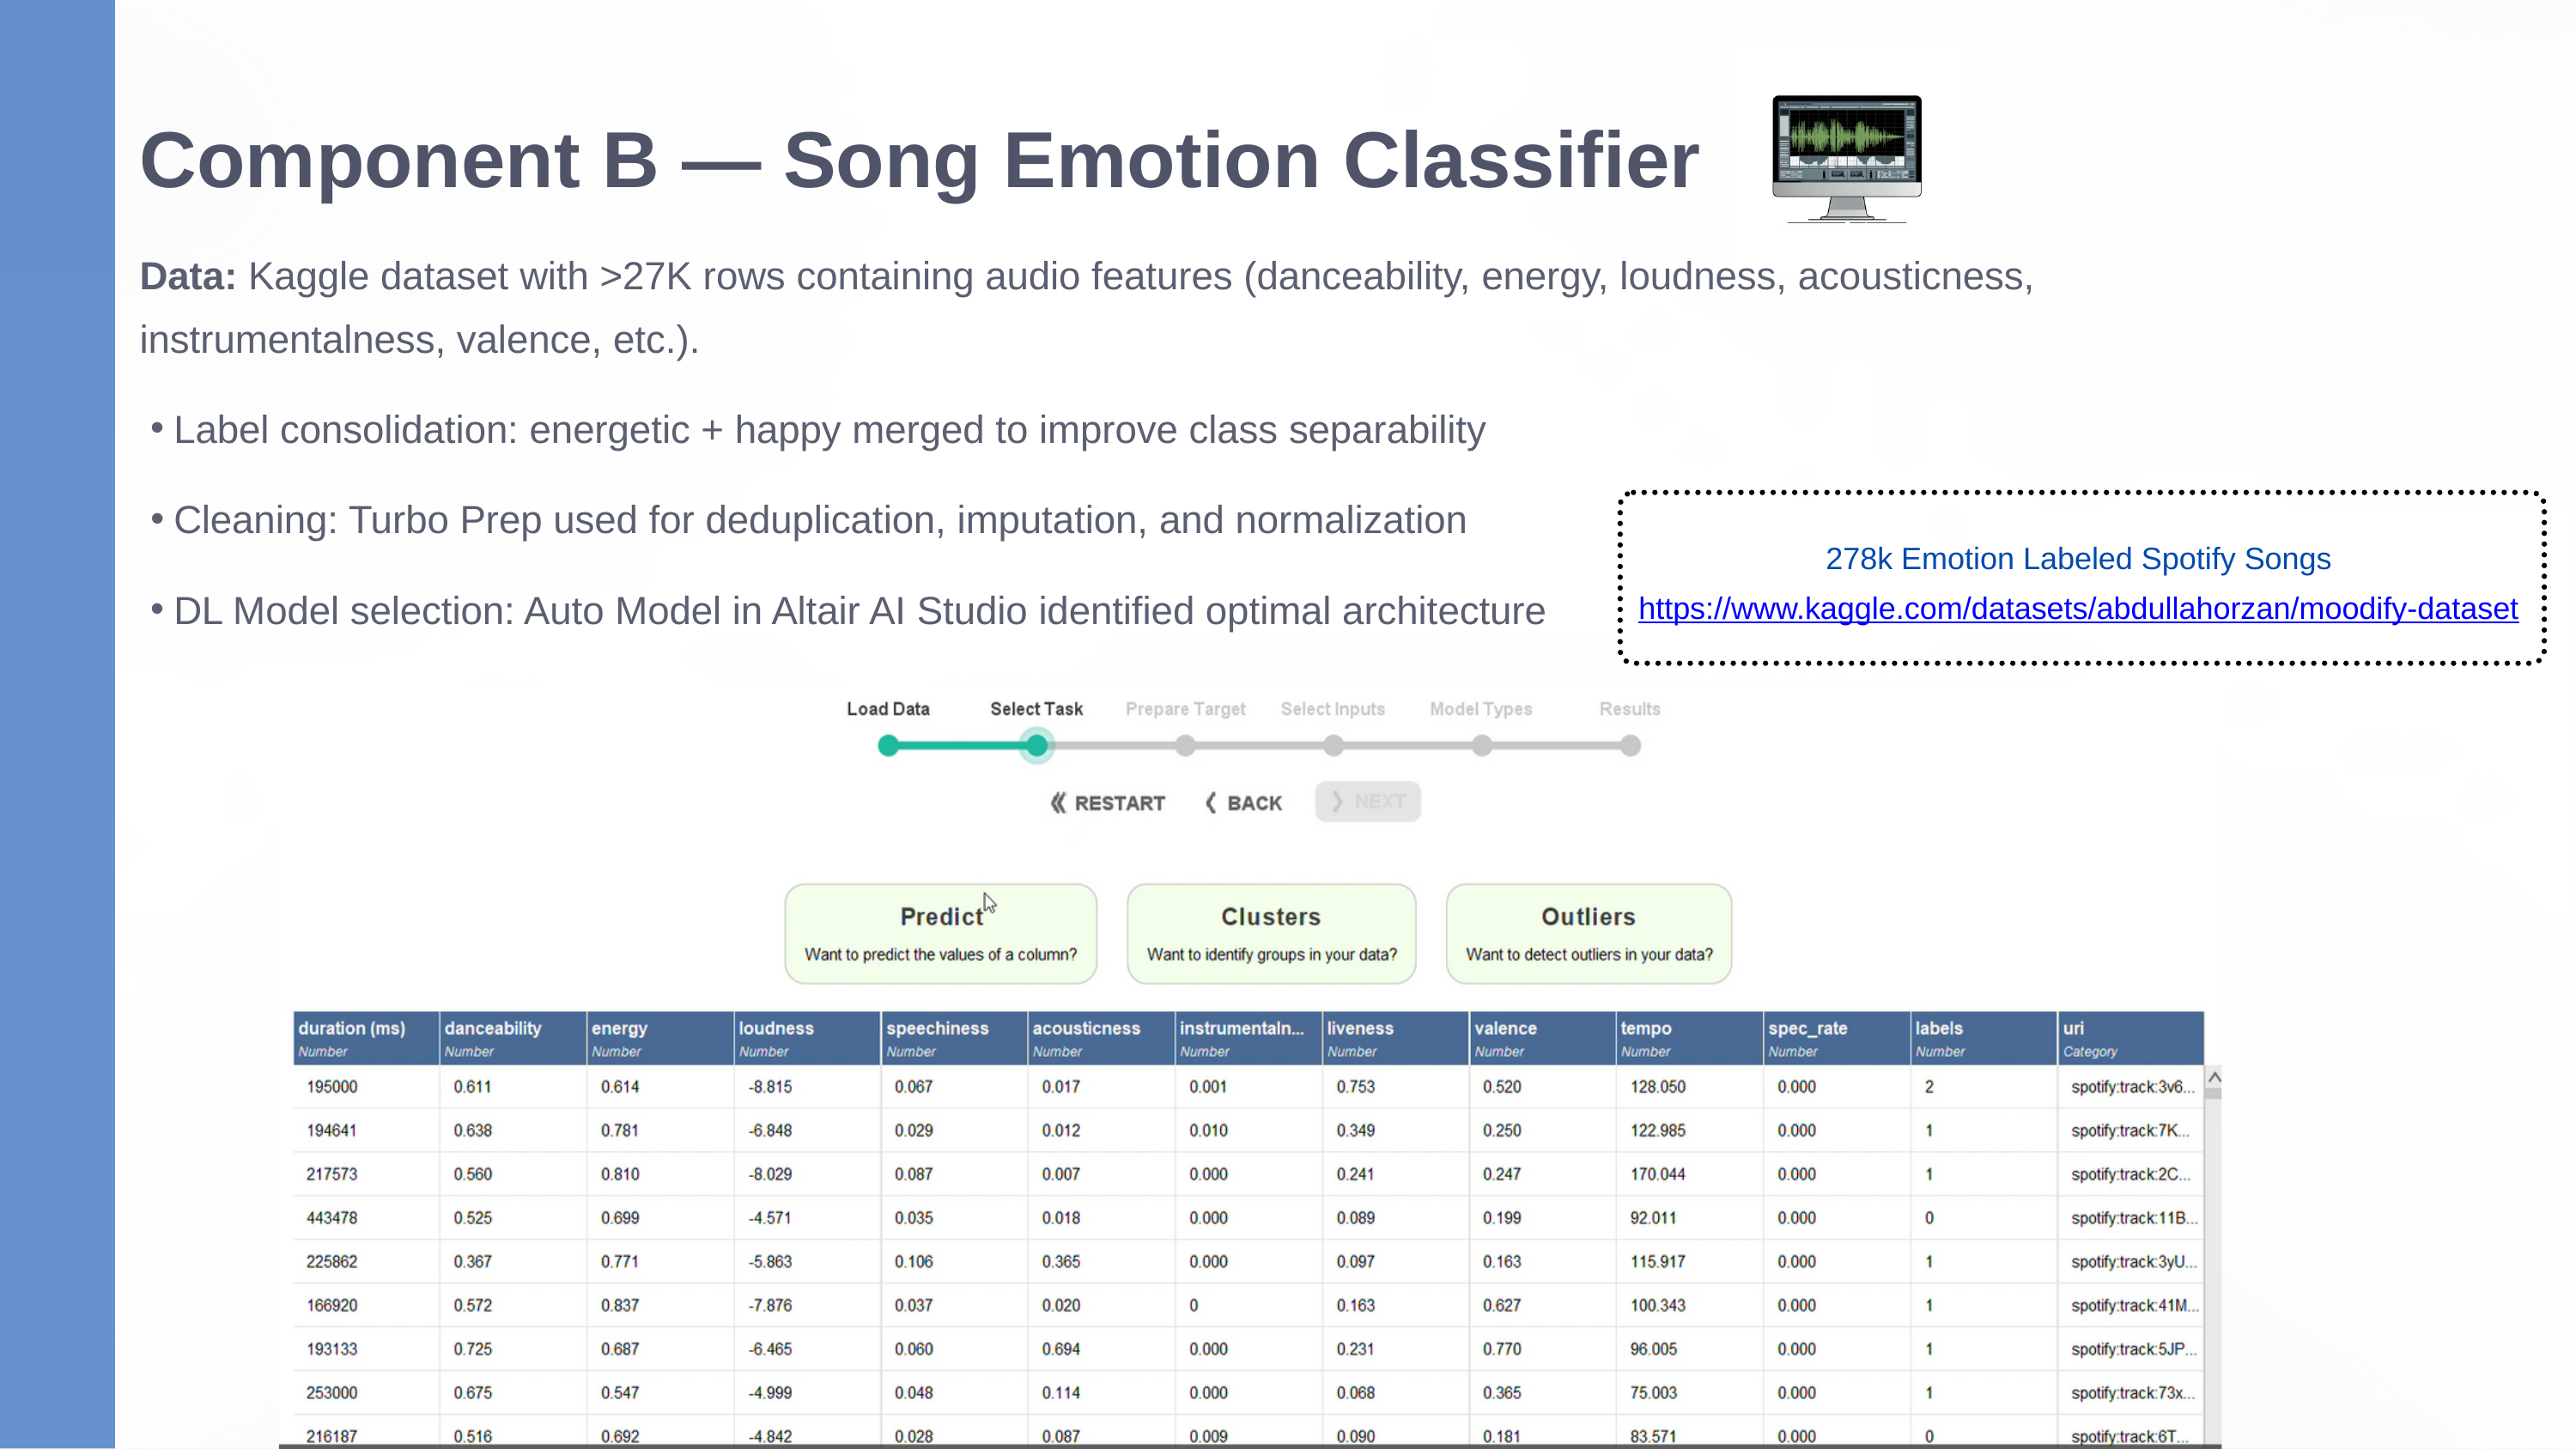

Component B — Song Emotion Classifier
Data: Kaggle dataset with >27K rows containing audio features (danceability, energy, loudness, acousticness, instrumentalness, valence, etc.).
Label consolidation: energetic + happy merged to improve class separability
Cleaning: Turbo Prep used for deduplication, imputation, and normalization

278k Emotion Labeled Spotify Songs
https://www.kaggle.com/datasets/abdullahorzan/moodify-dataset
DL Model selection: Auto Model in Altair AI Studio identified optimal architecture